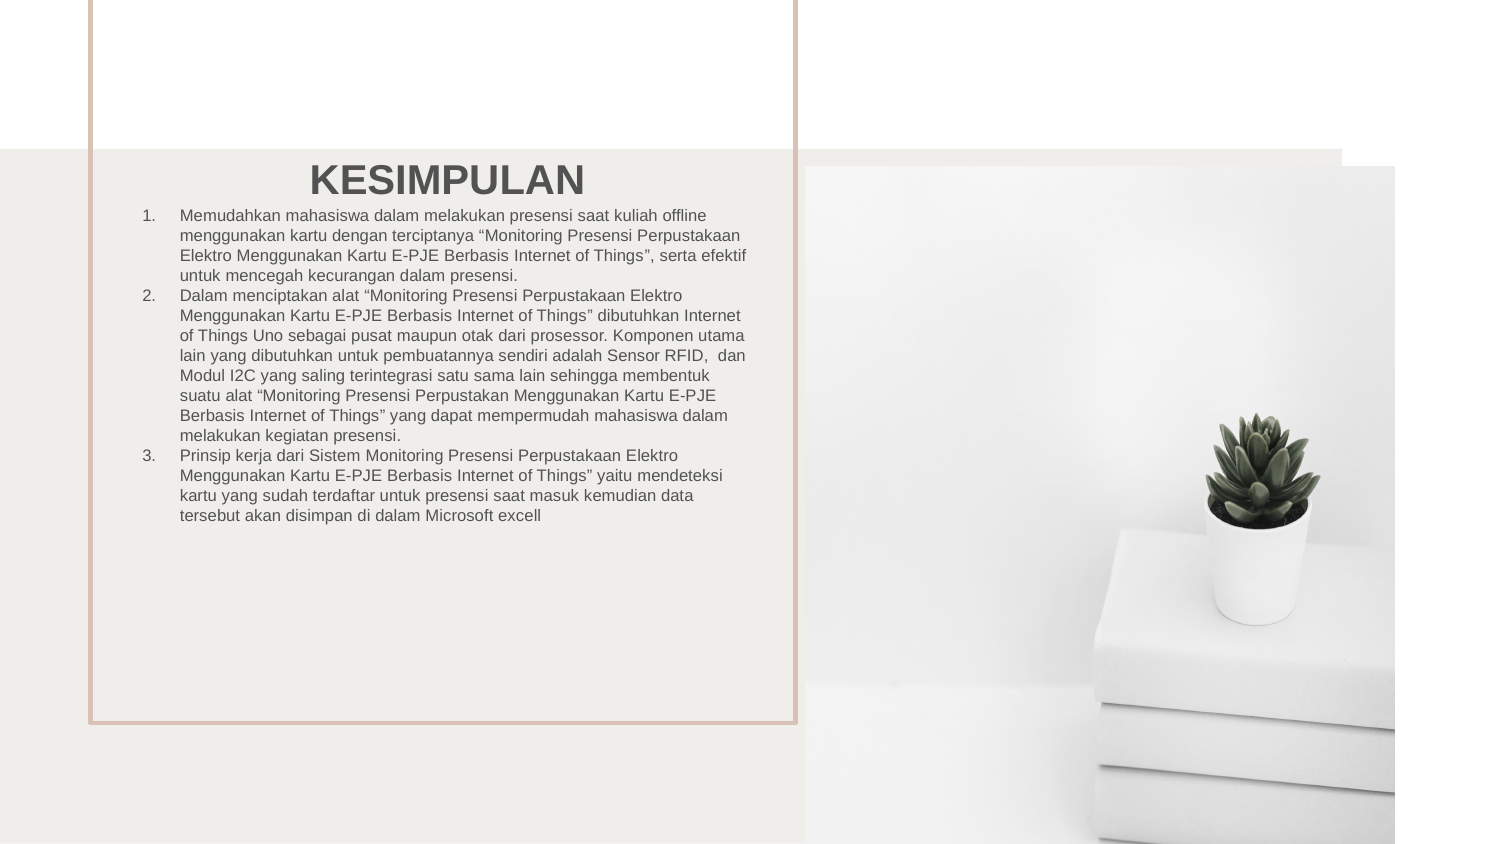

KESIMPULAN

1. 	Memudahkan mahasiswa dalam melakukan presensi saat kuliah offline menggunakan kartu dengan terciptanya “Monitoring Presensi Perpustakaan Elektro Menggunakan Kartu E-PJE Berbasis Internet of Things”, serta efektif untuk mencegah kecurangan dalam presensi.
2. 	Dalam menciptakan alat “Monitoring Presensi Perpustakaan Elektro Menggunakan Kartu E-PJE Berbasis Internet of Things” dibutuhkan Internet of Things Uno sebagai pusat maupun otak dari prosessor. Komponen utama lain yang dibutuhkan untuk pembuatannya sendiri adalah Sensor RFID,  dan Modul I2C yang saling terintegrasi satu sama lain sehingga membentuk suatu alat “Monitoring Presensi Perpustakan Menggunakan Kartu E-PJE Berbasis Internet of Things” yang dapat mempermudah mahasiswa dalam melakukan kegiatan presensi.
3.	Prinsip kerja dari Sistem Monitoring Presensi Perpustakaan Elektro Menggunakan Kartu E-PJE Berbasis Internet of Things” yaitu mendeteksi kartu yang sudah terdaftar untuk presensi saat masuk kemudian data tersebut akan disimpan di dalam Microsoft excell